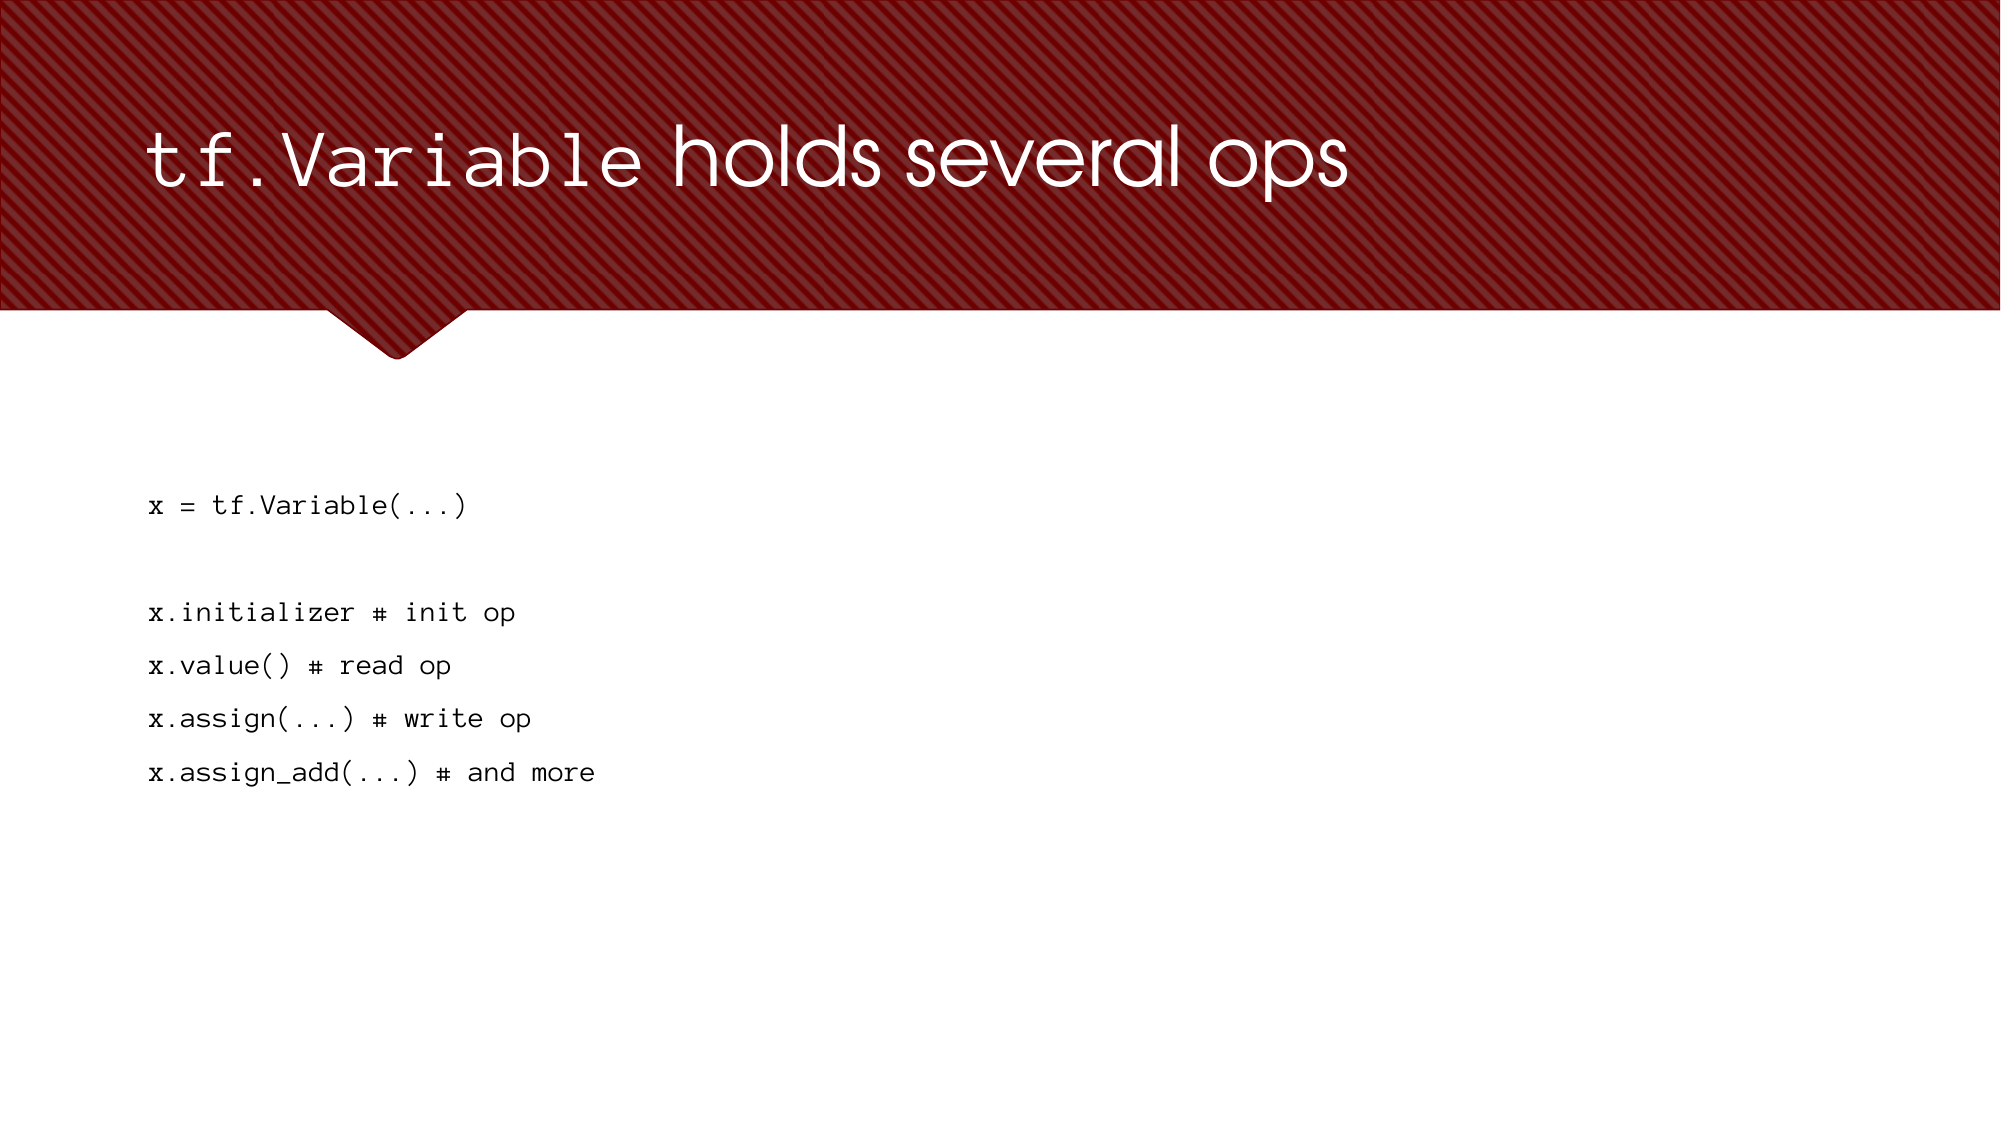

# tf.Variable holds several ops
x = tf.Variable(...)

x.initializer # init op
x.value() # read op
x.assign(...) # write op
x.assign_add(...) # and more